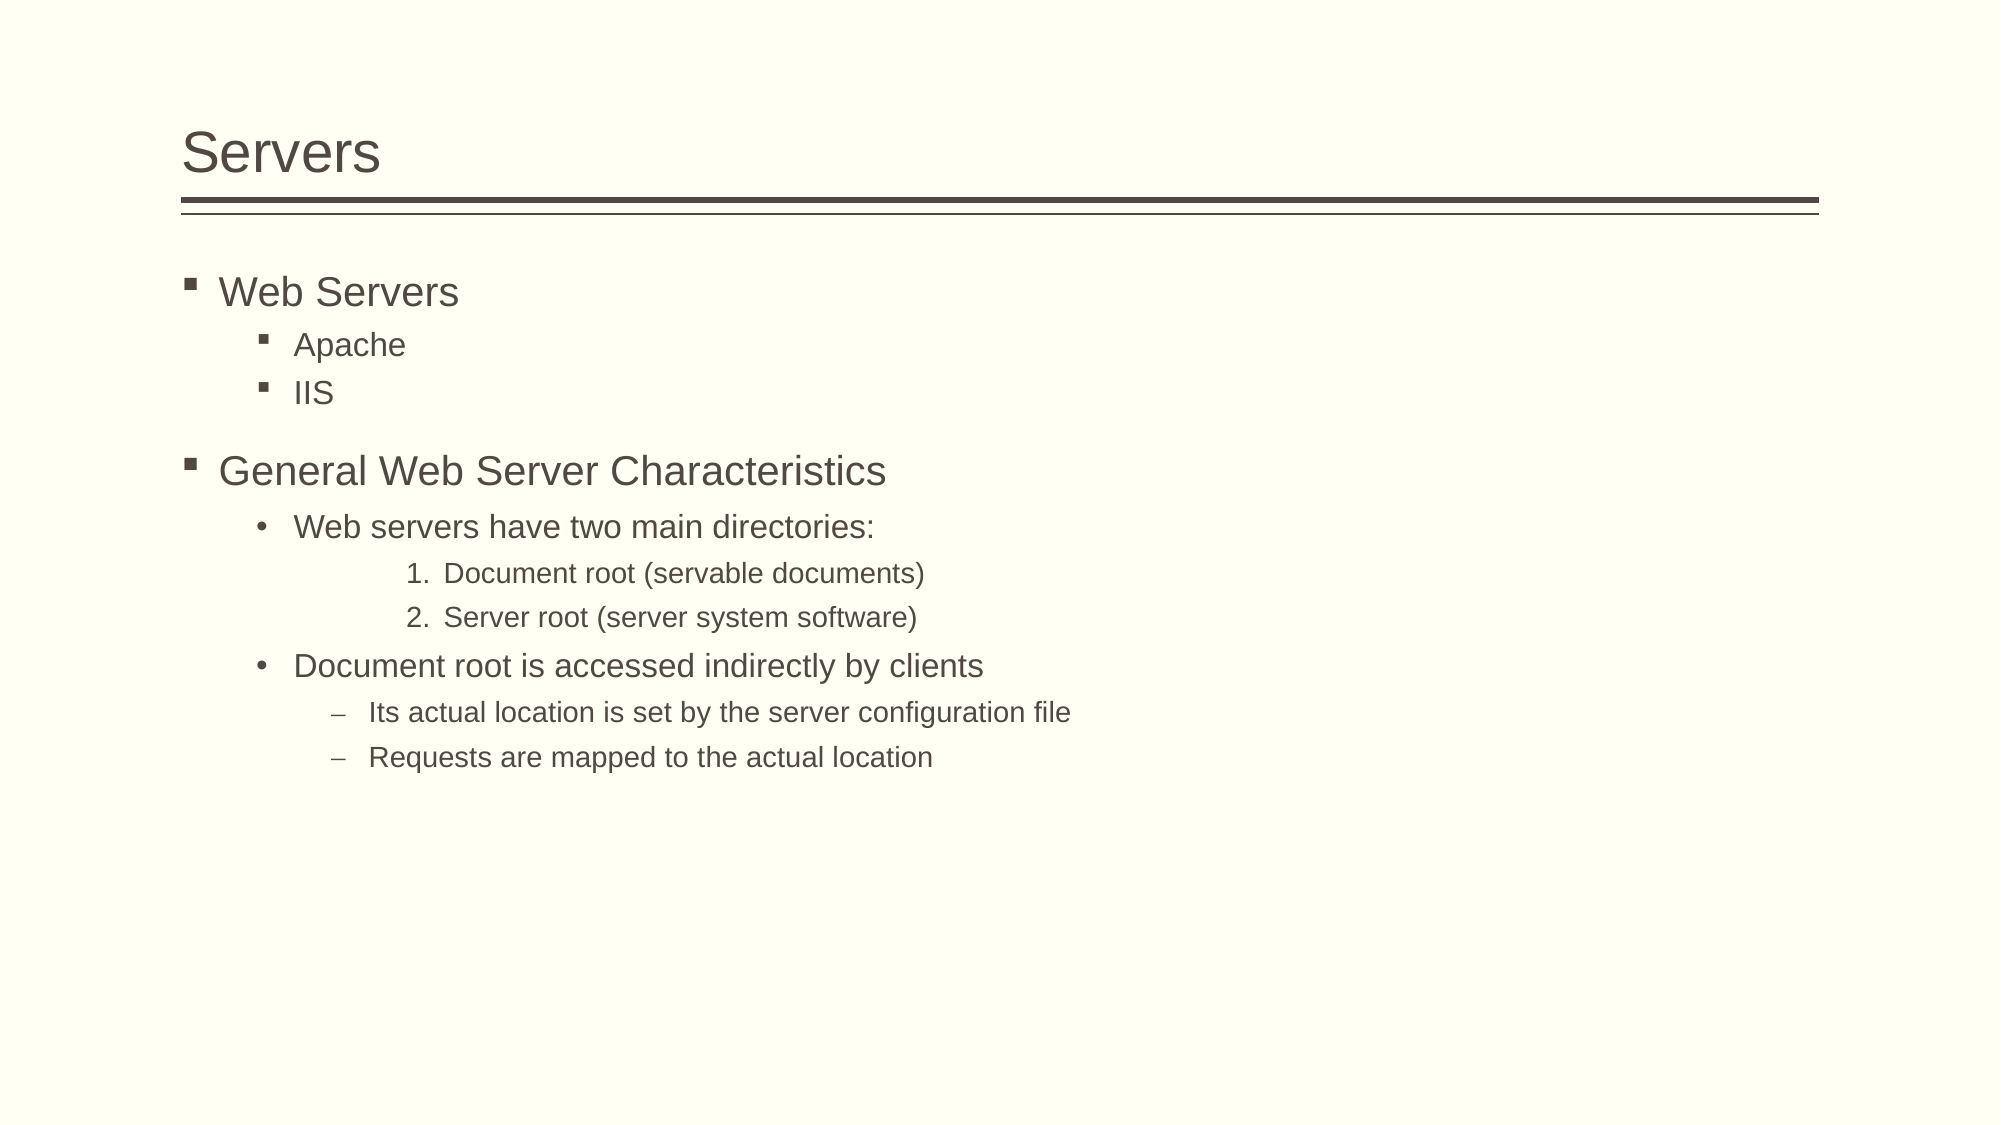

# Servers
Web Servers
Apache
IIS
General Web Server Characteristics
Web servers have two main directories:
Document root (servable documents)
Server root (server system software)
Document root is accessed indirectly by clients
Its actual location is set by the server configuration file
Requests are mapped to the actual location